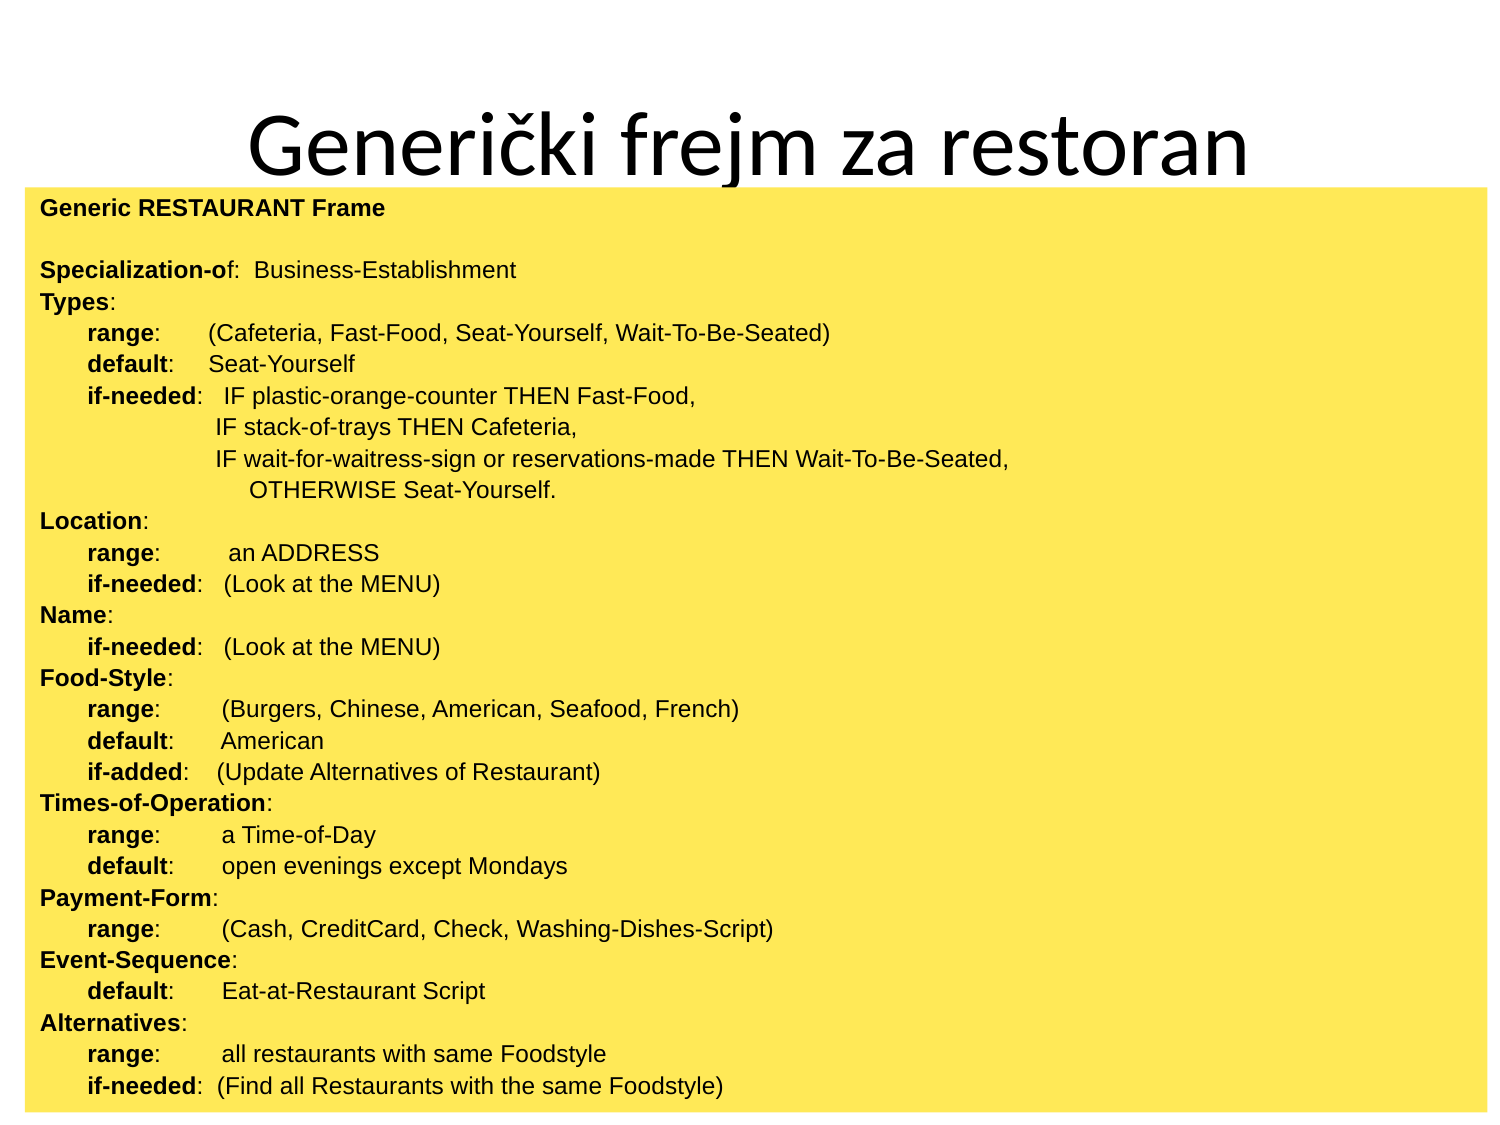

# Generički frejm za restoran
Generic RESTAURANT Frame

Specialization-of:  Business-Establishment
Types:
       range:       (Cafeteria, Fast-Food, Seat-Yourself, Wait-To-Be-Seated)
       default:     Seat-Yourself
       if-needed:   IF plastic-orange-counter THEN Fast-Food,
                          IF stack-of-trays THEN Cafeteria,
                          IF wait-for-waitress-sign or reservations-made THEN Wait-To-Be-Seated,
                               OTHERWISE Seat-Yourself.
Location:
       range:          an ADDRESS
       if-needed:   (Look at the MENU)
Name:
       if-needed:   (Look at the MENU)
Food-Style:
       range:         (Burgers, Chinese, American, Seafood, French)
       default:       American
       if-added:    (Update Alternatives of Restaurant)
Times-of-Operation:
       range:         a Time-of-Day
       default:       open evenings except Mondays
Payment-Form:
       range:         (Cash, CreditCard, Check, Washing-Dishes-Script)
Event-Sequence:
       default:       Eat-at-Restaurant Script
Alternatives:
       range:         all restaurants with same Foodstyle
       if-needed:  (Find all Restaurants with the same Foodstyle)